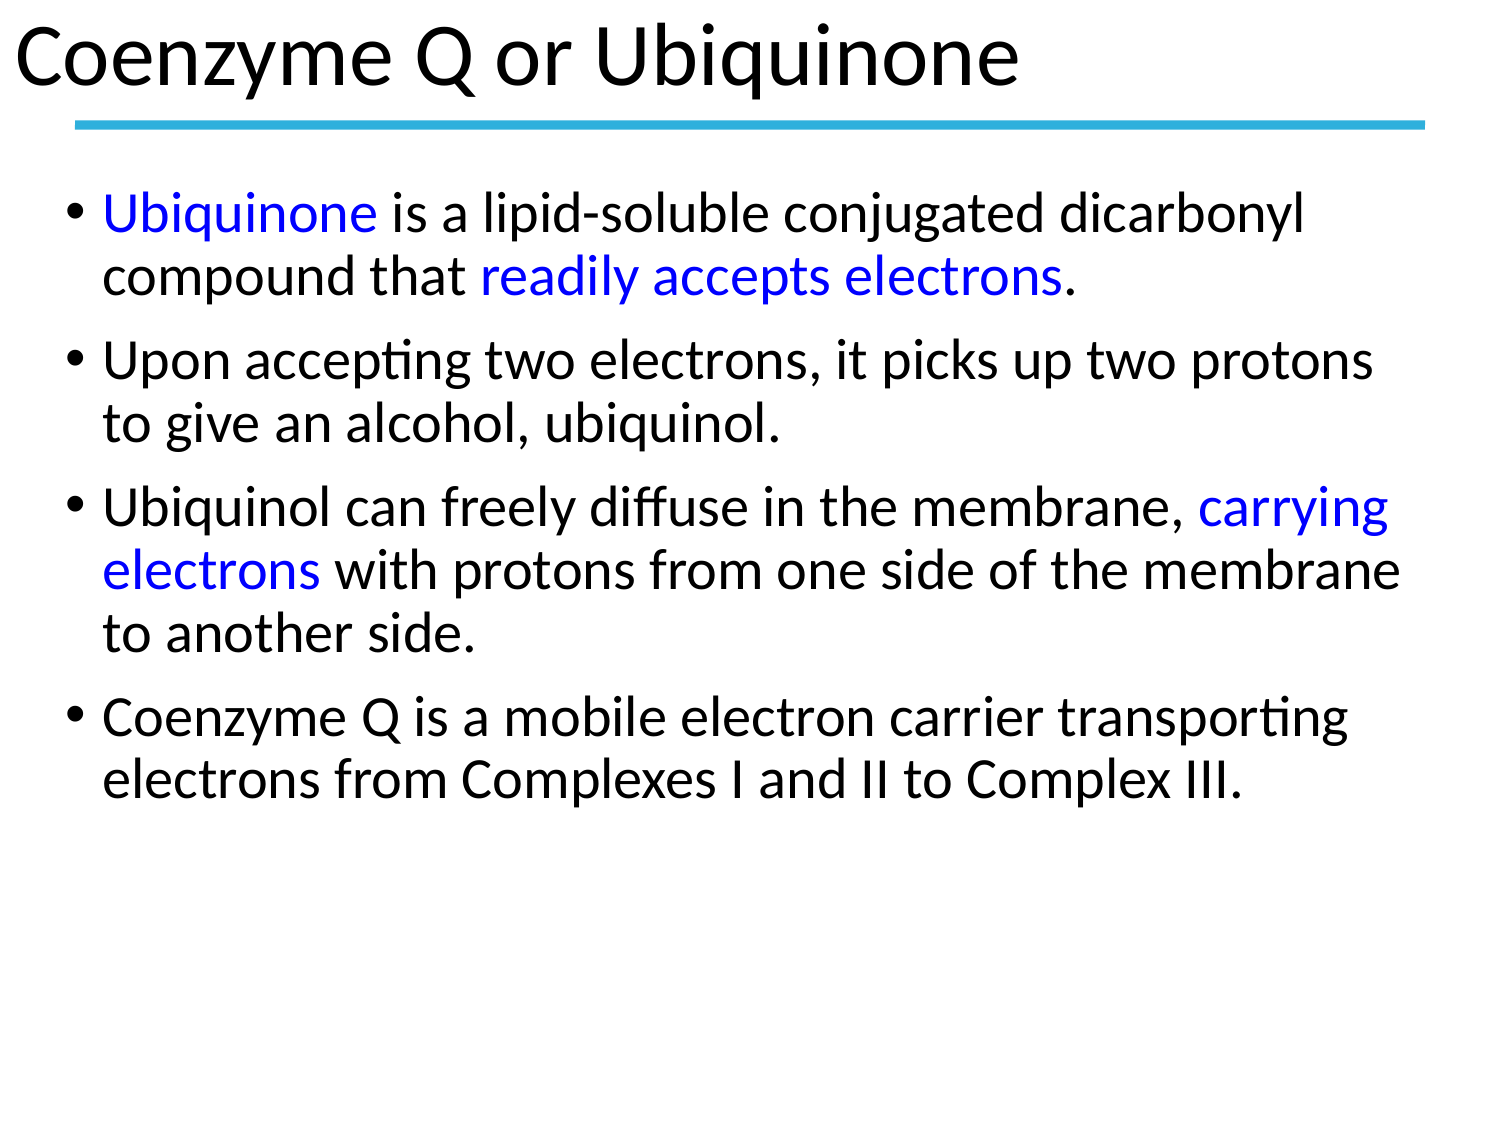

# Coenzyme Q or Ubiquinone

Ubiquinone is a lipid-soluble conjugated dicarbonyl compound that readily accepts electrons.
Upon accepting two electrons, it picks up two protons to give an alcohol, ubiquinol.
Ubiquinol can freely diffuse in the membrane, carrying electrons with protons from one side of the membrane to another side.
Coenzyme Q is a mobile electron carrier transporting electrons from Complexes I and II to Complex III.